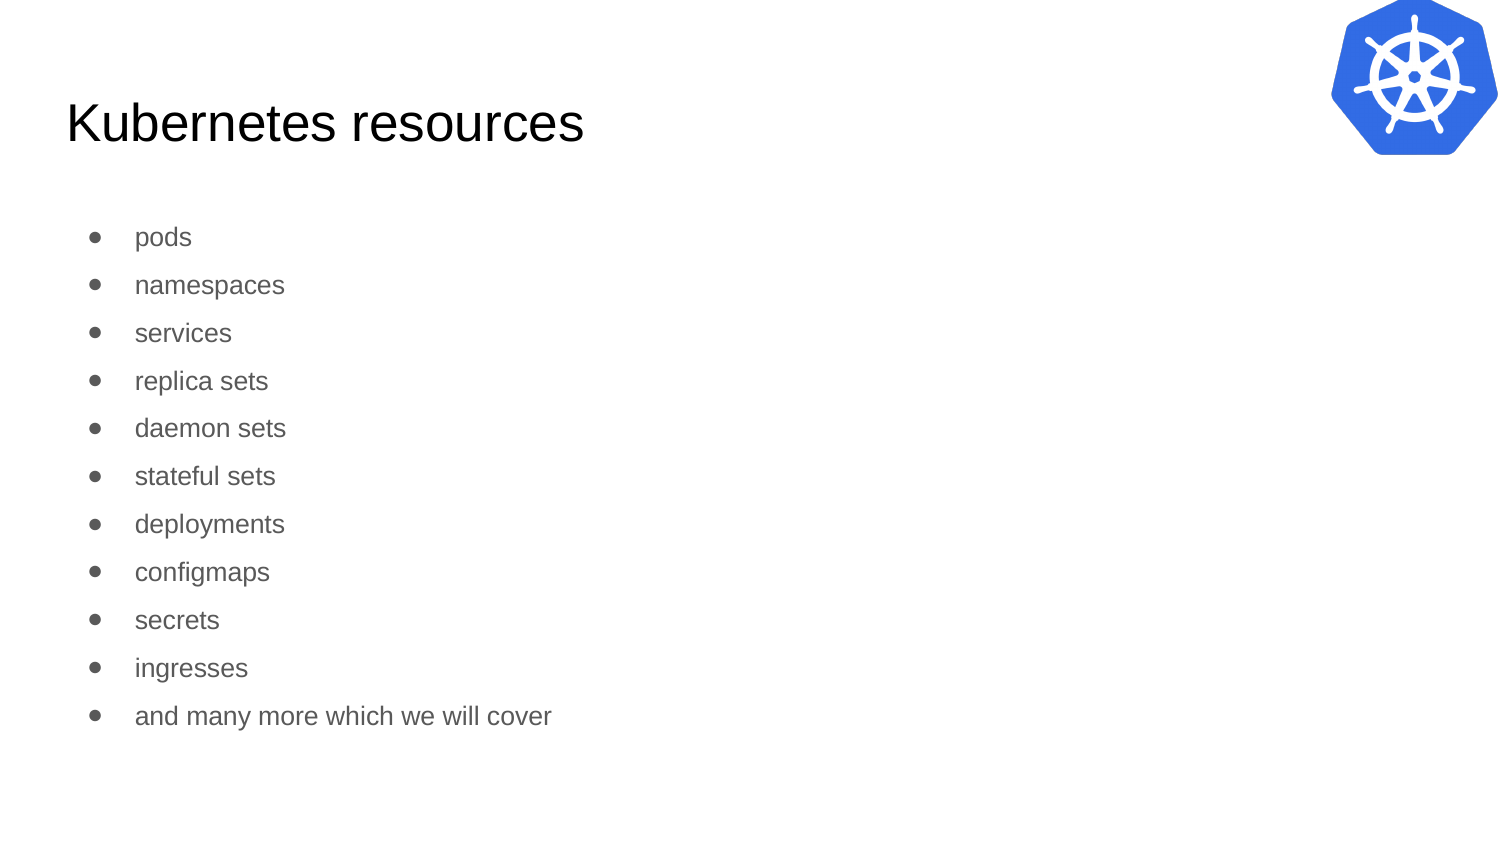

# Kubernetes resources
pods
namespaces
services
replica sets
daemon sets
stateful sets
deployments
configmaps
secrets
ingresses
and many more which we will cover